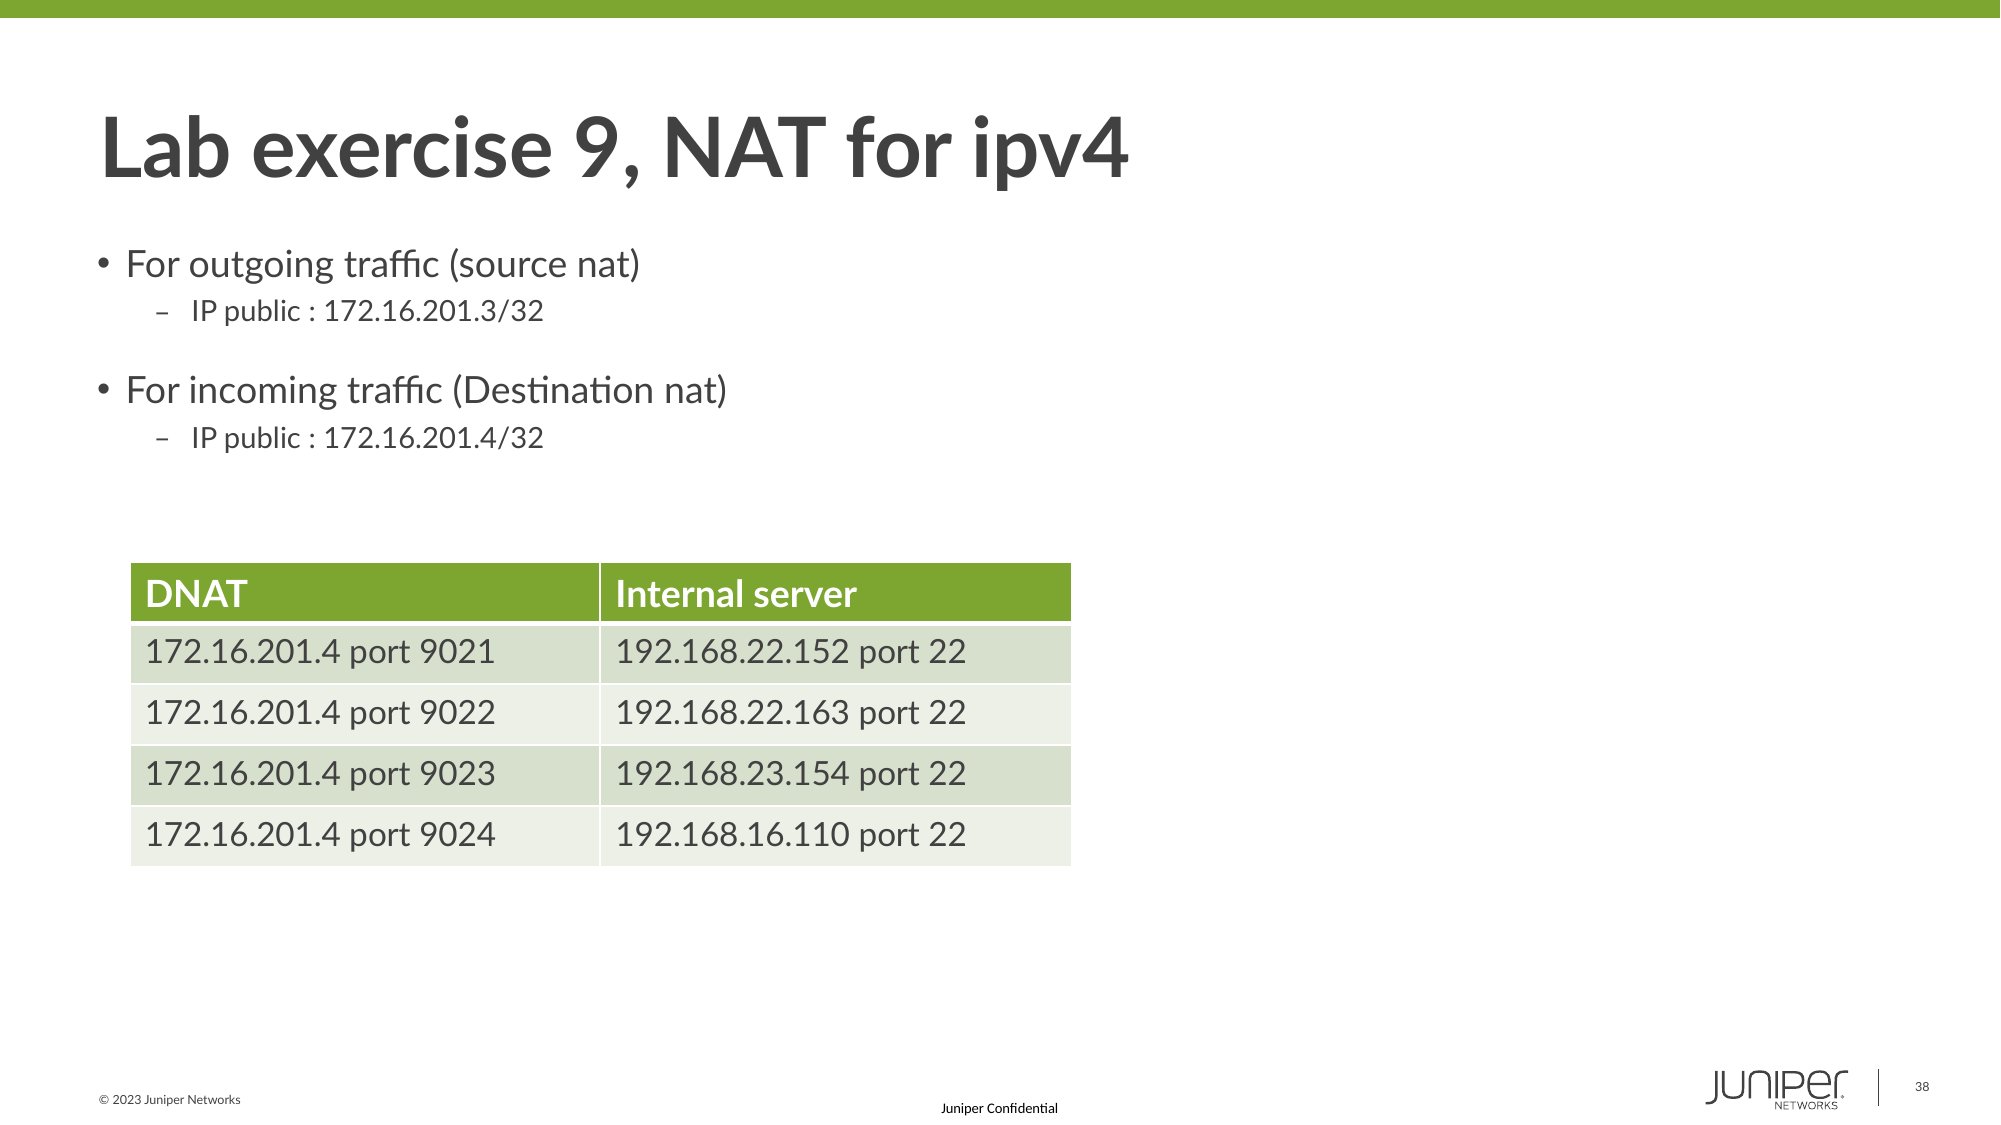

# Lab exercise 9, NAT for ipv4
For outgoing traffic (source nat)
IP public : 172.16.201.3/32
For incoming traffic (Destination nat)
IP public : 172.16.201.4/32
| DNAT | Internal server |
| --- | --- |
| 172.16.201.4 port 9021 | 192.168.22.152 port 22 |
| 172.16.201.4 port 9022 | 192.168.22.163 port 22 |
| 172.16.201.4 port 9023 | 192.168.23.154 port 22 |
| 172.16.201.4 port 9024 | 192.168.16.110 port 22 |